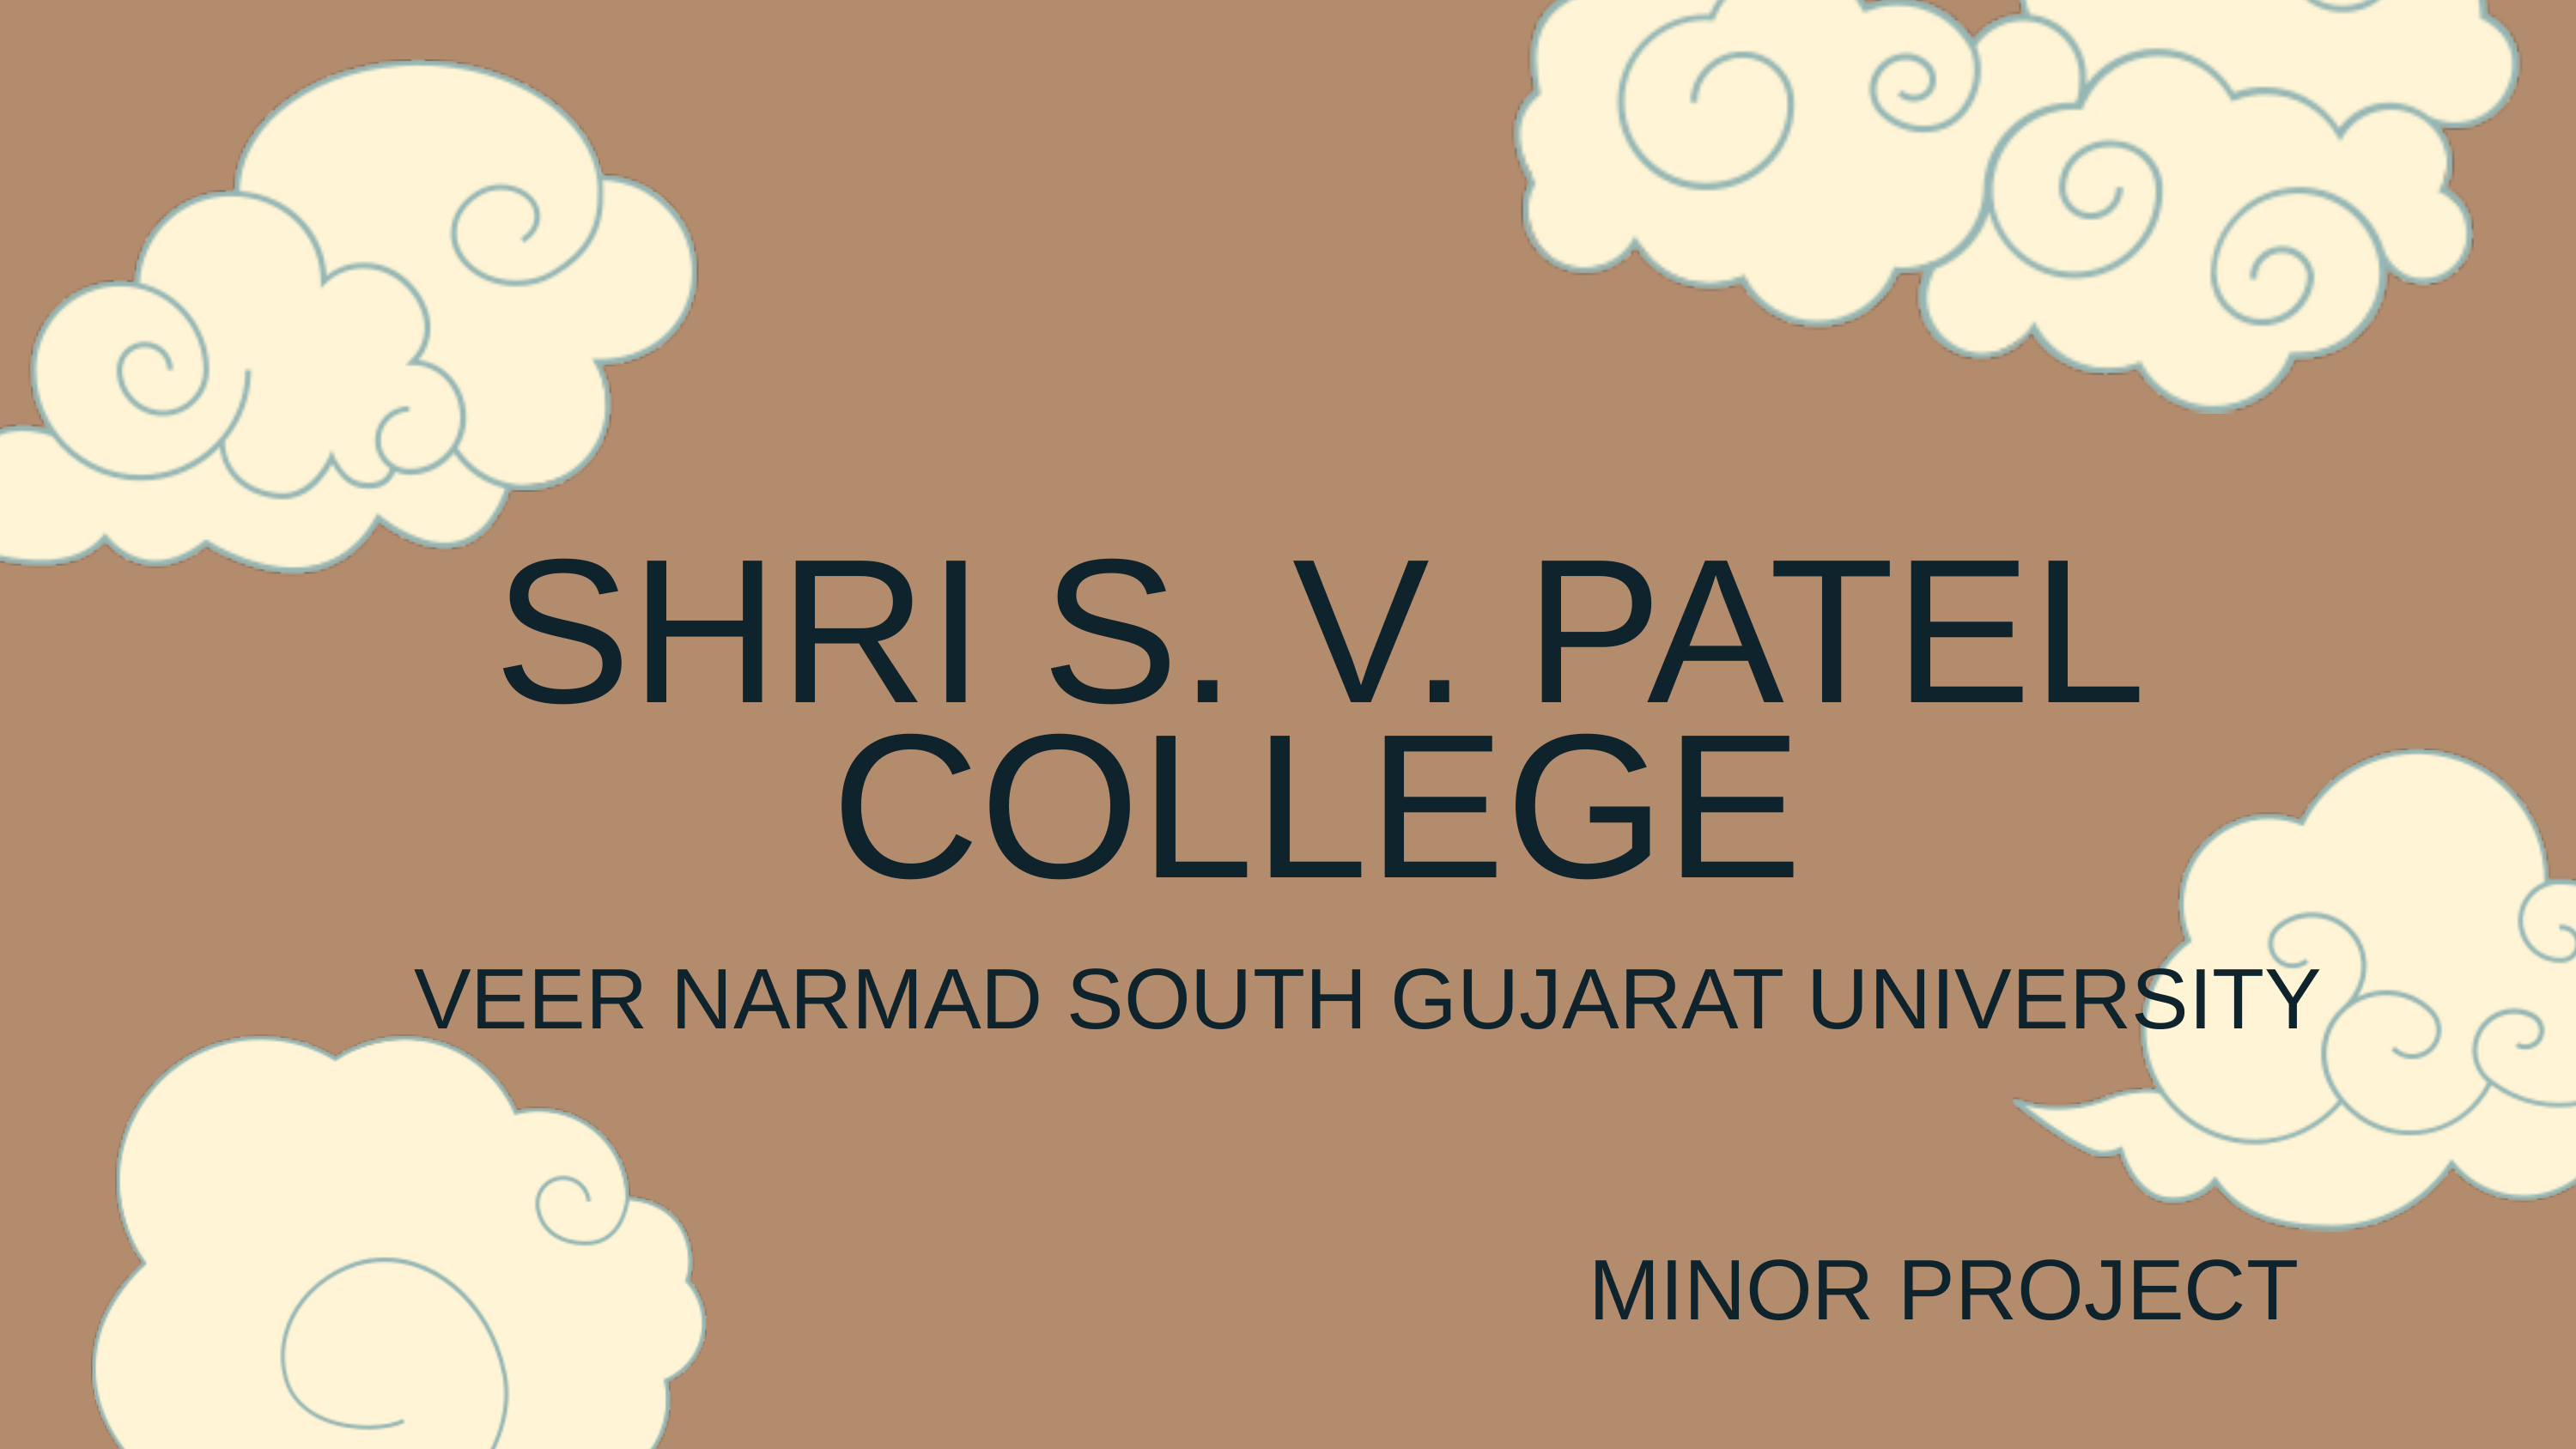

SHRI S. V. PATEL COLLEGE

VEER NARMAD SOUTH GUJARAT UNIVERSITY

MINOR PROJECT